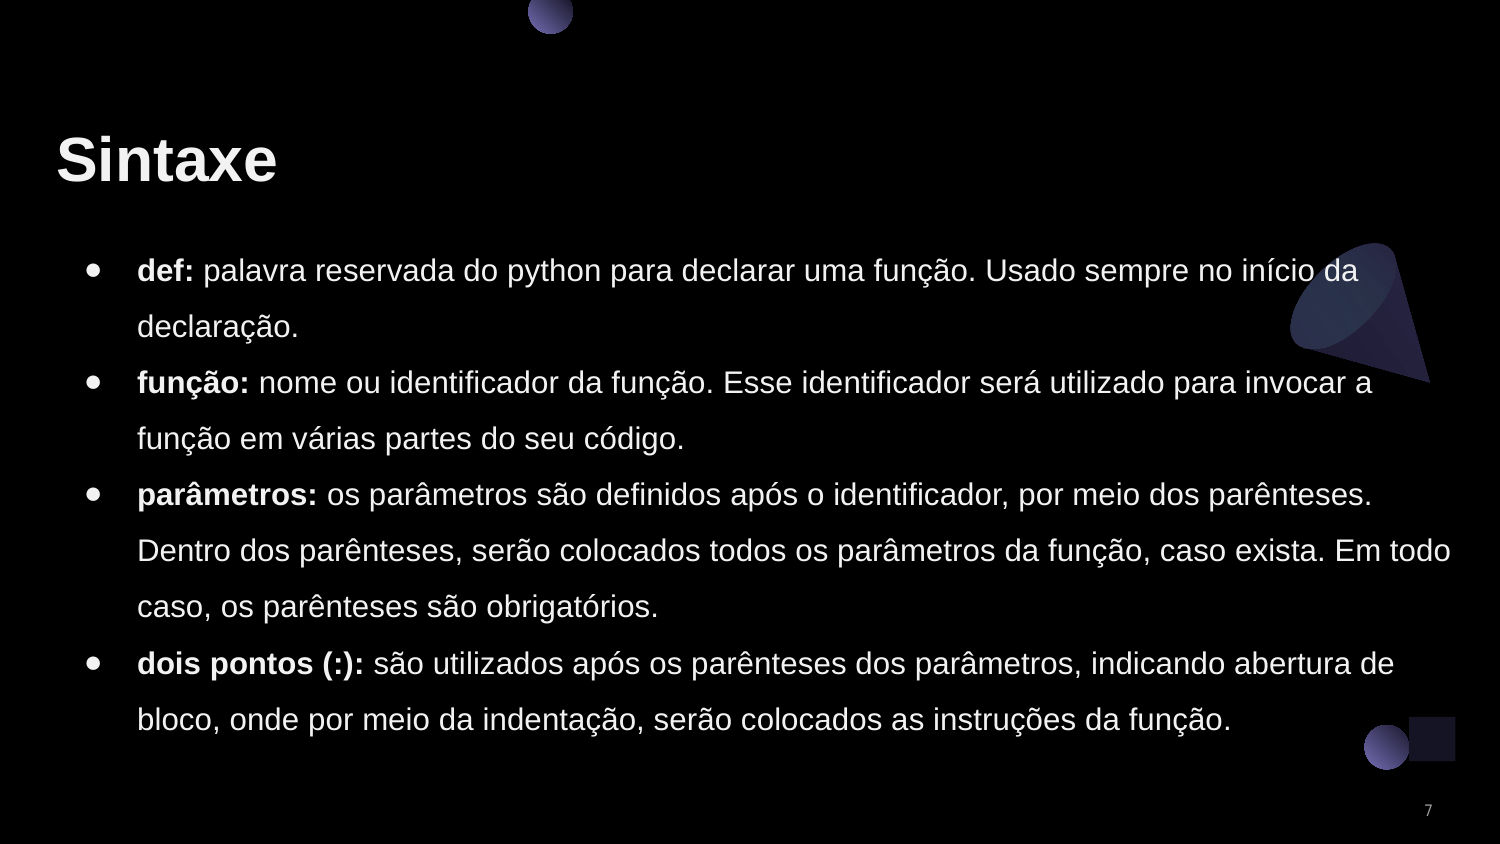

# Sintaxe
def: palavra reservada do python para declarar uma função. Usado sempre no início da declaração.
função: nome ou identificador da função. Esse identificador será utilizado para invocar a função em várias partes do seu código.
parâmetros: os parâmetros são definidos após o identificador, por meio dos parênteses. Dentro dos parênteses, serão colocados todos os parâmetros da função, caso exista. Em todo caso, os parênteses são obrigatórios.
dois pontos (:): são utilizados após os parênteses dos parâmetros, indicando abertura de bloco, onde por meio da indentação, serão colocados as instruções da função.

7